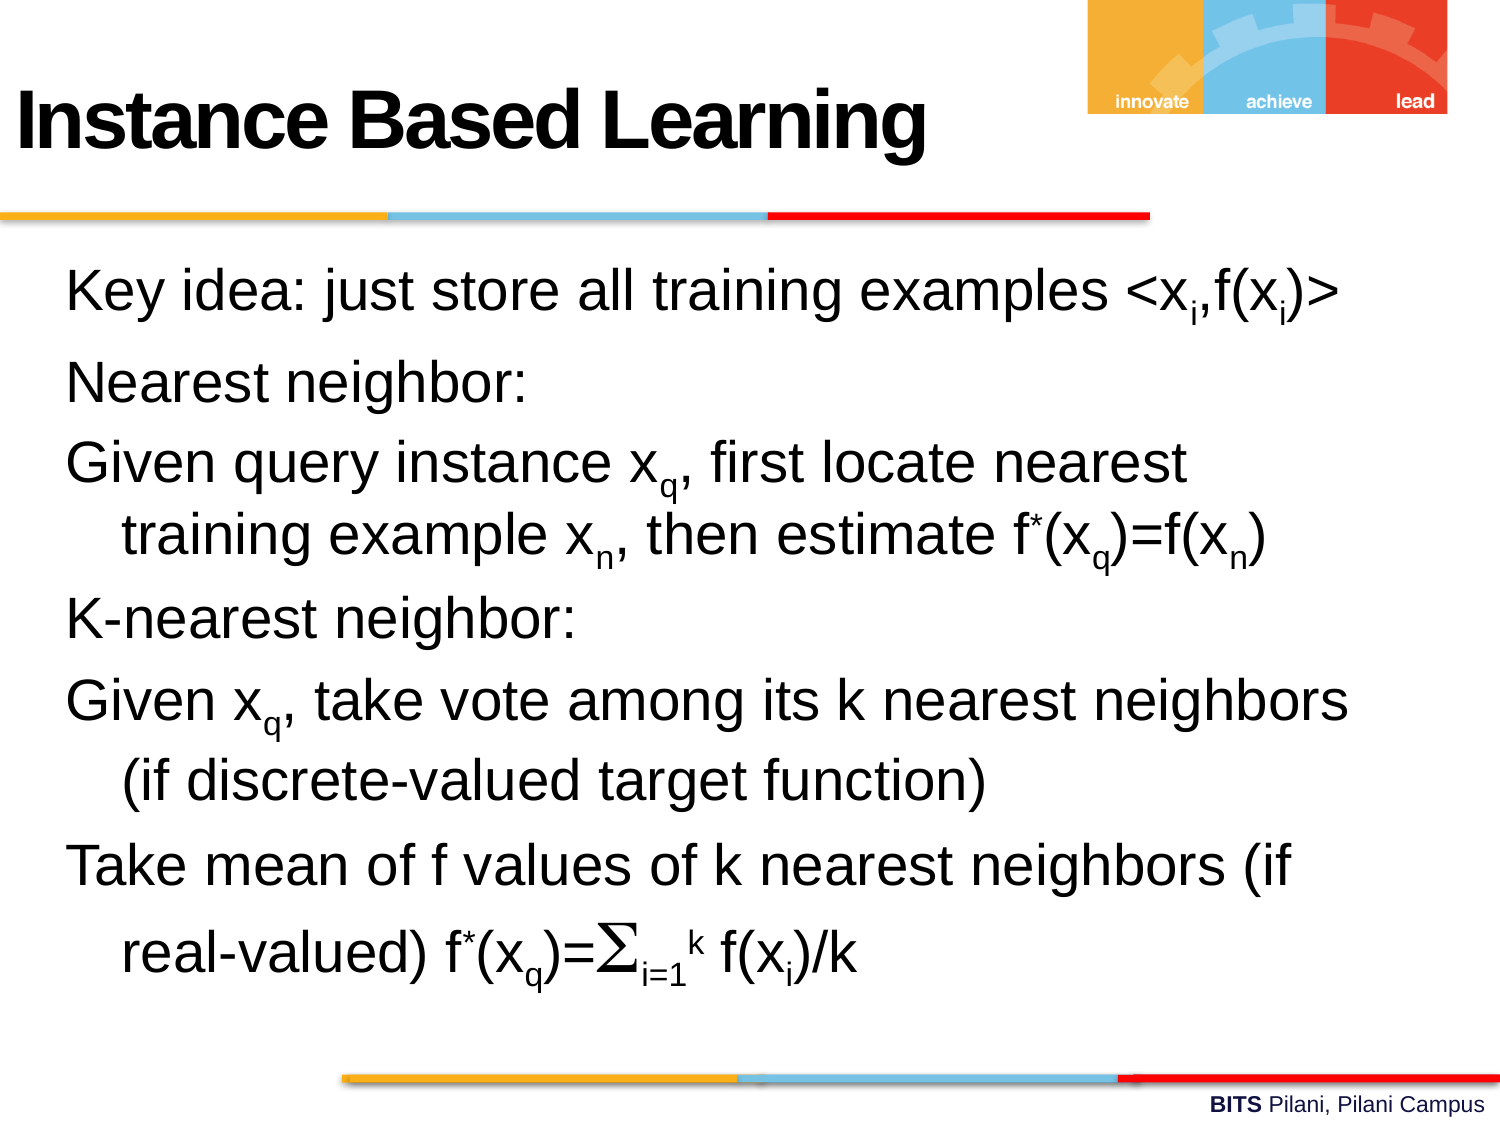

Instance Based Learning
Key idea: just store all training examples <xi,f(xi)>
Nearest neighbor:
Given query instance xq, first locate nearest training example xn, then estimate f*(xq)=f(xn)
K-nearest neighbor:
Given xq, take vote among its k nearest neighbors (if discrete-valued target function)
Take mean of f values of k nearest neighbors (if real-valued) f*(xq)=Σi=1k f(xi)/k